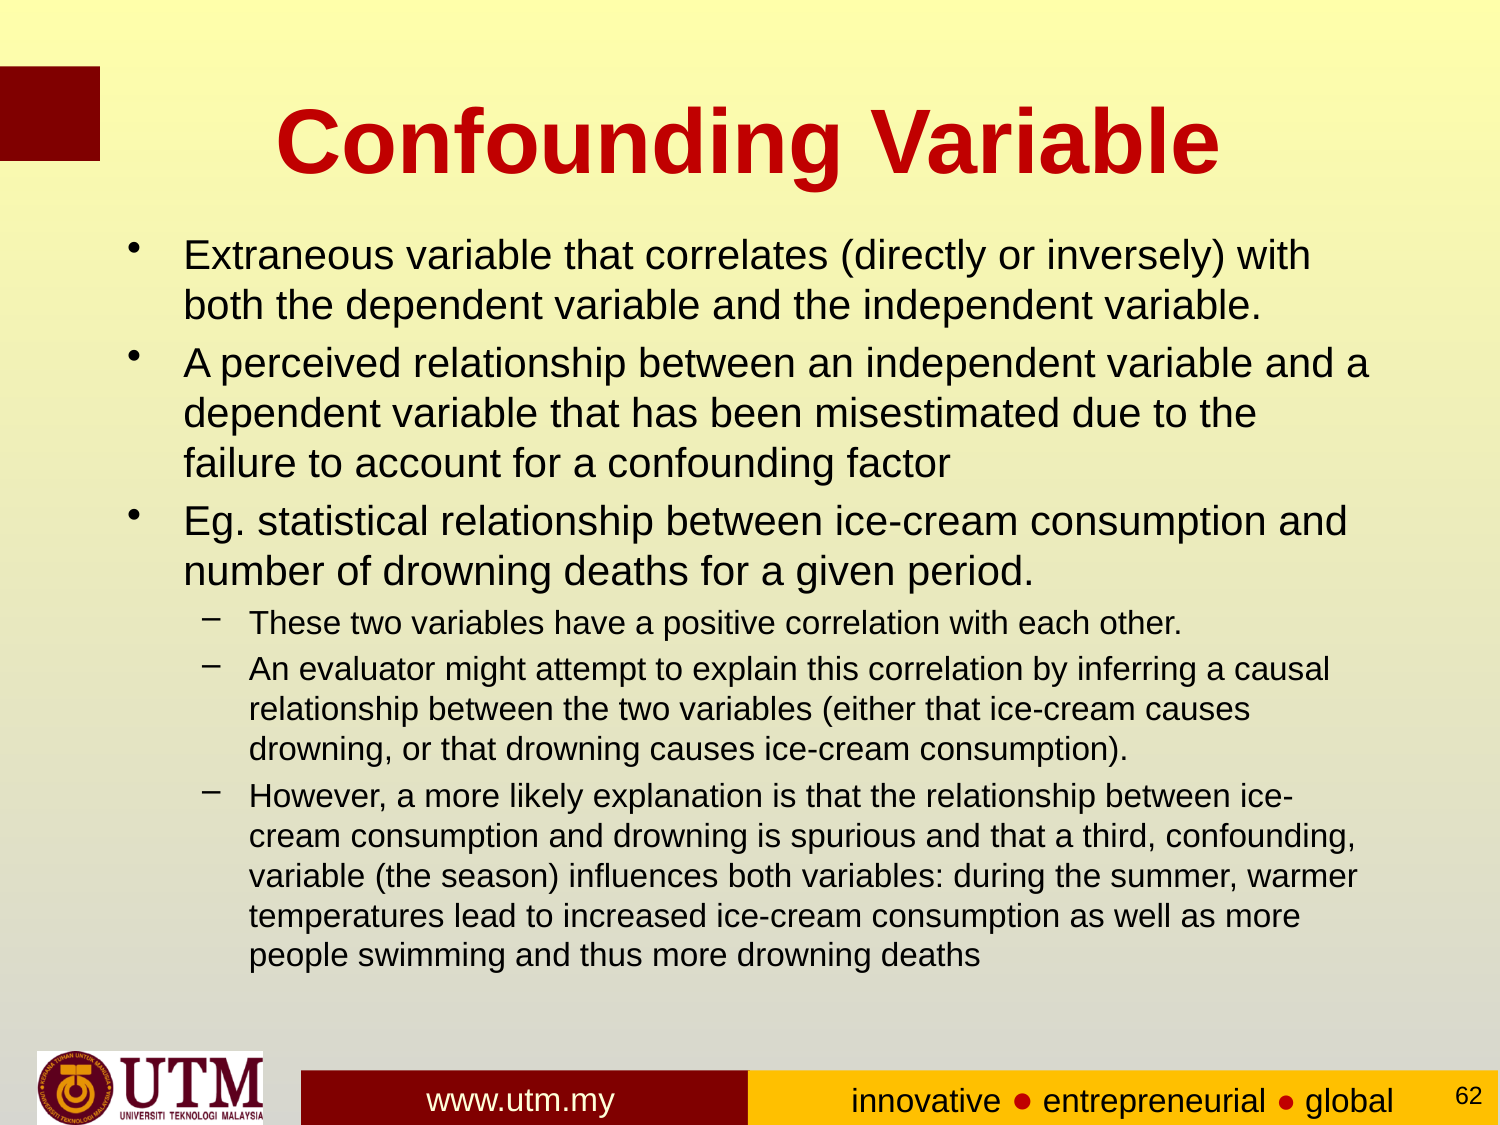

# Confounding Variable
Extraneous variable that correlates (directly or inversely) with both the dependent variable and the independent variable.
A perceived relationship between an independent variable and a dependent variable that has been misestimated due to the failure to account for a confounding factor
Eg. statistical relationship between ice-cream consumption and number of drowning deaths for a given period.
These two variables have a positive correlation with each other.
An evaluator might attempt to explain this correlation by inferring a causal relationship between the two variables (either that ice-cream causes drowning, or that drowning causes ice-cream consumption).
However, a more likely explanation is that the relationship between ice-cream consumption and drowning is spurious and that a third, confounding, variable (the season) influences both variables: during the summer, warmer temperatures lead to increased ice-cream consumption as well as more people swimming and thus more drowning deaths